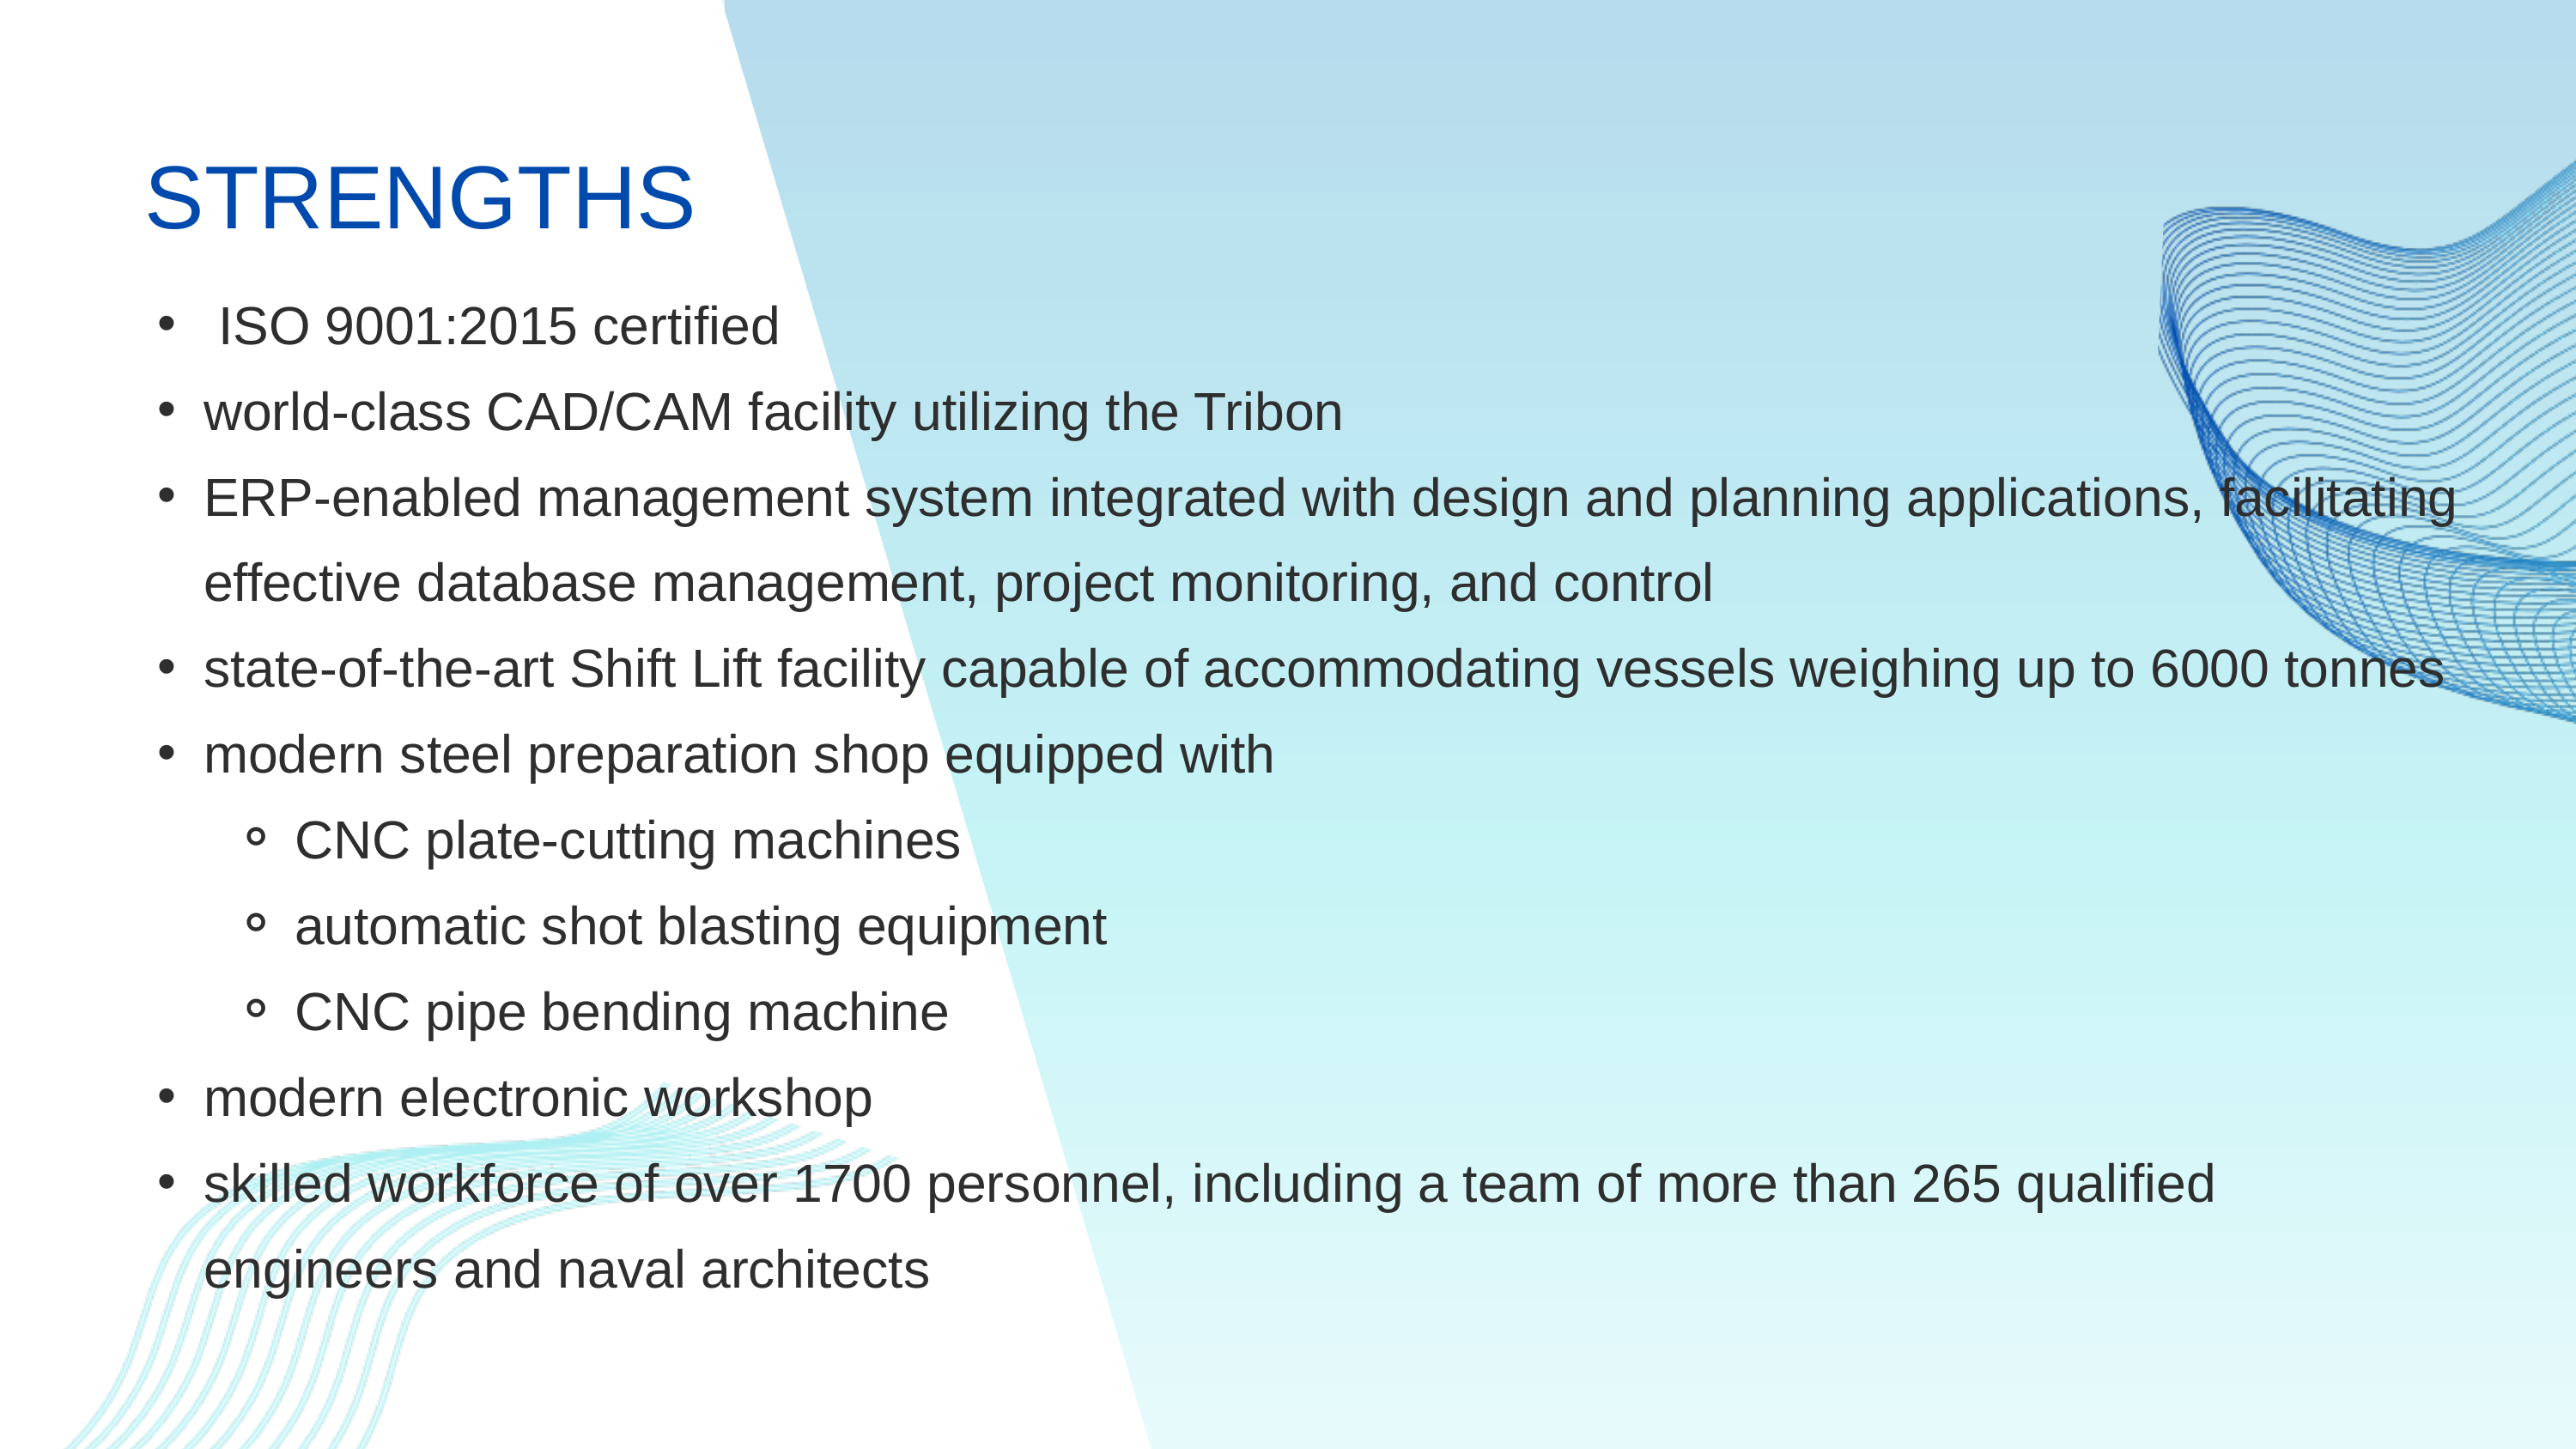

STRENGTHS
 ISO 9001:2015 certified
world-class CAD/CAM facility utilizing the Tribon
ERP-enabled management system integrated with design and planning applications, facilitating effective database management, project monitoring, and control
state-of-the-art Shift Lift facility capable of accommodating vessels weighing up to 6000 tonnes
modern steel preparation shop equipped with
CNC plate-cutting machines
automatic shot blasting equipment
CNC pipe bending machine
modern electronic workshop
skilled workforce of over 1700 personnel, including a team of more than 265 qualified engineers and naval architects